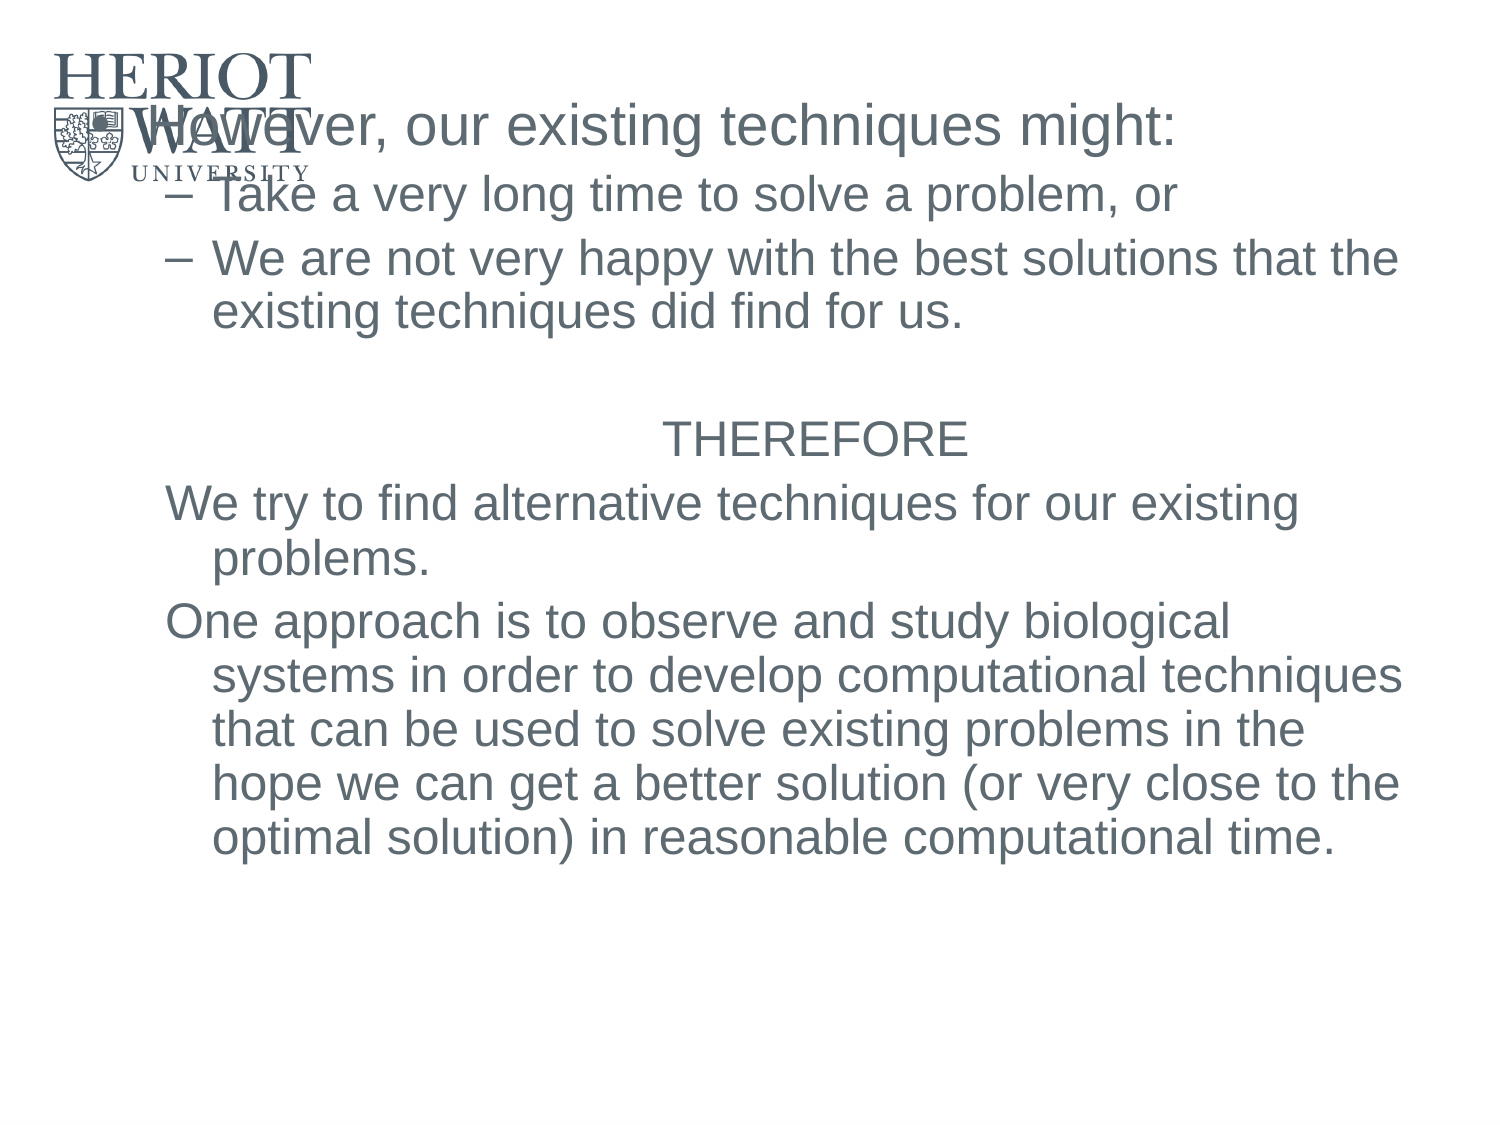

However, our existing techniques might:
Take a very long time to solve a problem, or
We are not very happy with the best solutions that the existing techniques did find for us.

				THEREFORE
We try to find alternative techniques for our existing problems.
One approach is to observe and study biological systems in order to develop computational techniques that can be used to solve existing problems in the hope we can get a better solution (or very close to the optimal solution) in reasonable computational time.